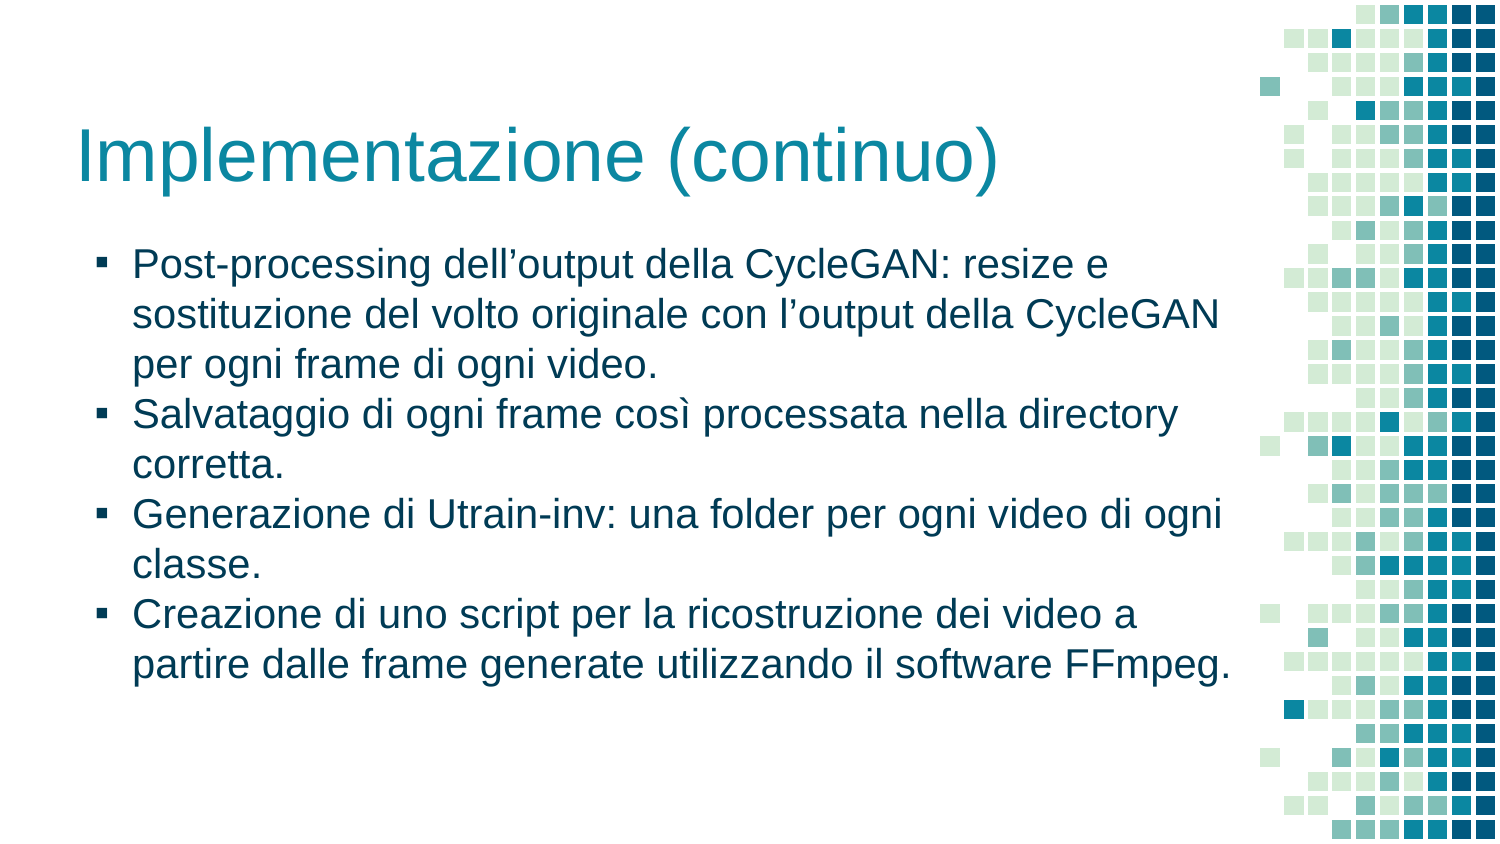

# Implementazione (continuo)
Post-processing dell’output della CycleGAN: resize e sostituzione del volto originale con l’output della CycleGAN per ogni frame di ogni video.
Salvataggio di ogni frame così processata nella directory corretta.
Generazione di Utrain-inv: una folder per ogni video di ogni classe.
Creazione di uno script per la ricostruzione dei video a partire dalle frame generate utilizzando il software FFmpeg.